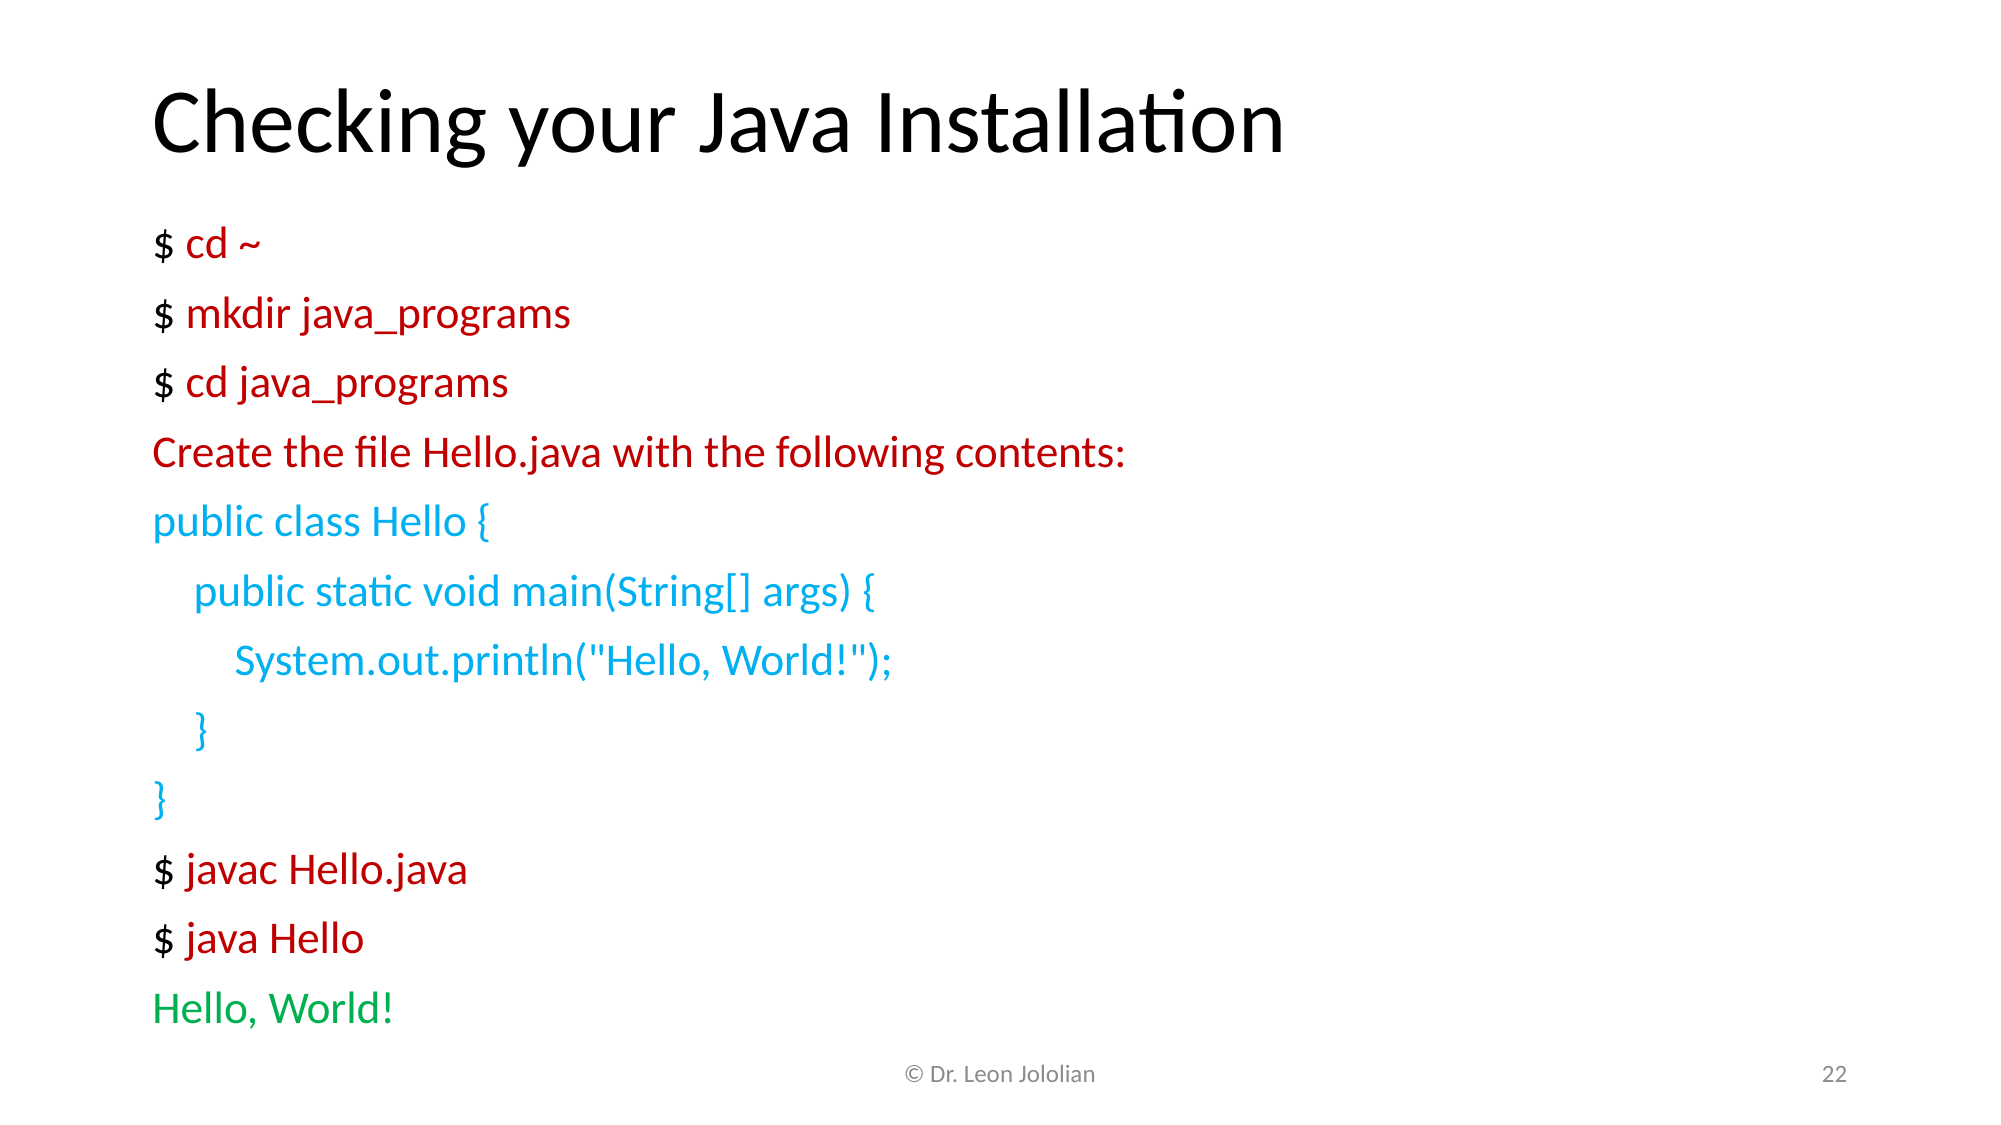

# Checking your Java Installation
$ cd ~
$ mkdir java_programs
$ cd java_programs
Create the file Hello.java with the following contents:
public class Hello {
    public static void main(String[] args) {
        System.out.println("Hello, World!");
    }
}
$ javac Hello.java
$ java Hello
Hello, World!

© Dr. Leon Jololian
22